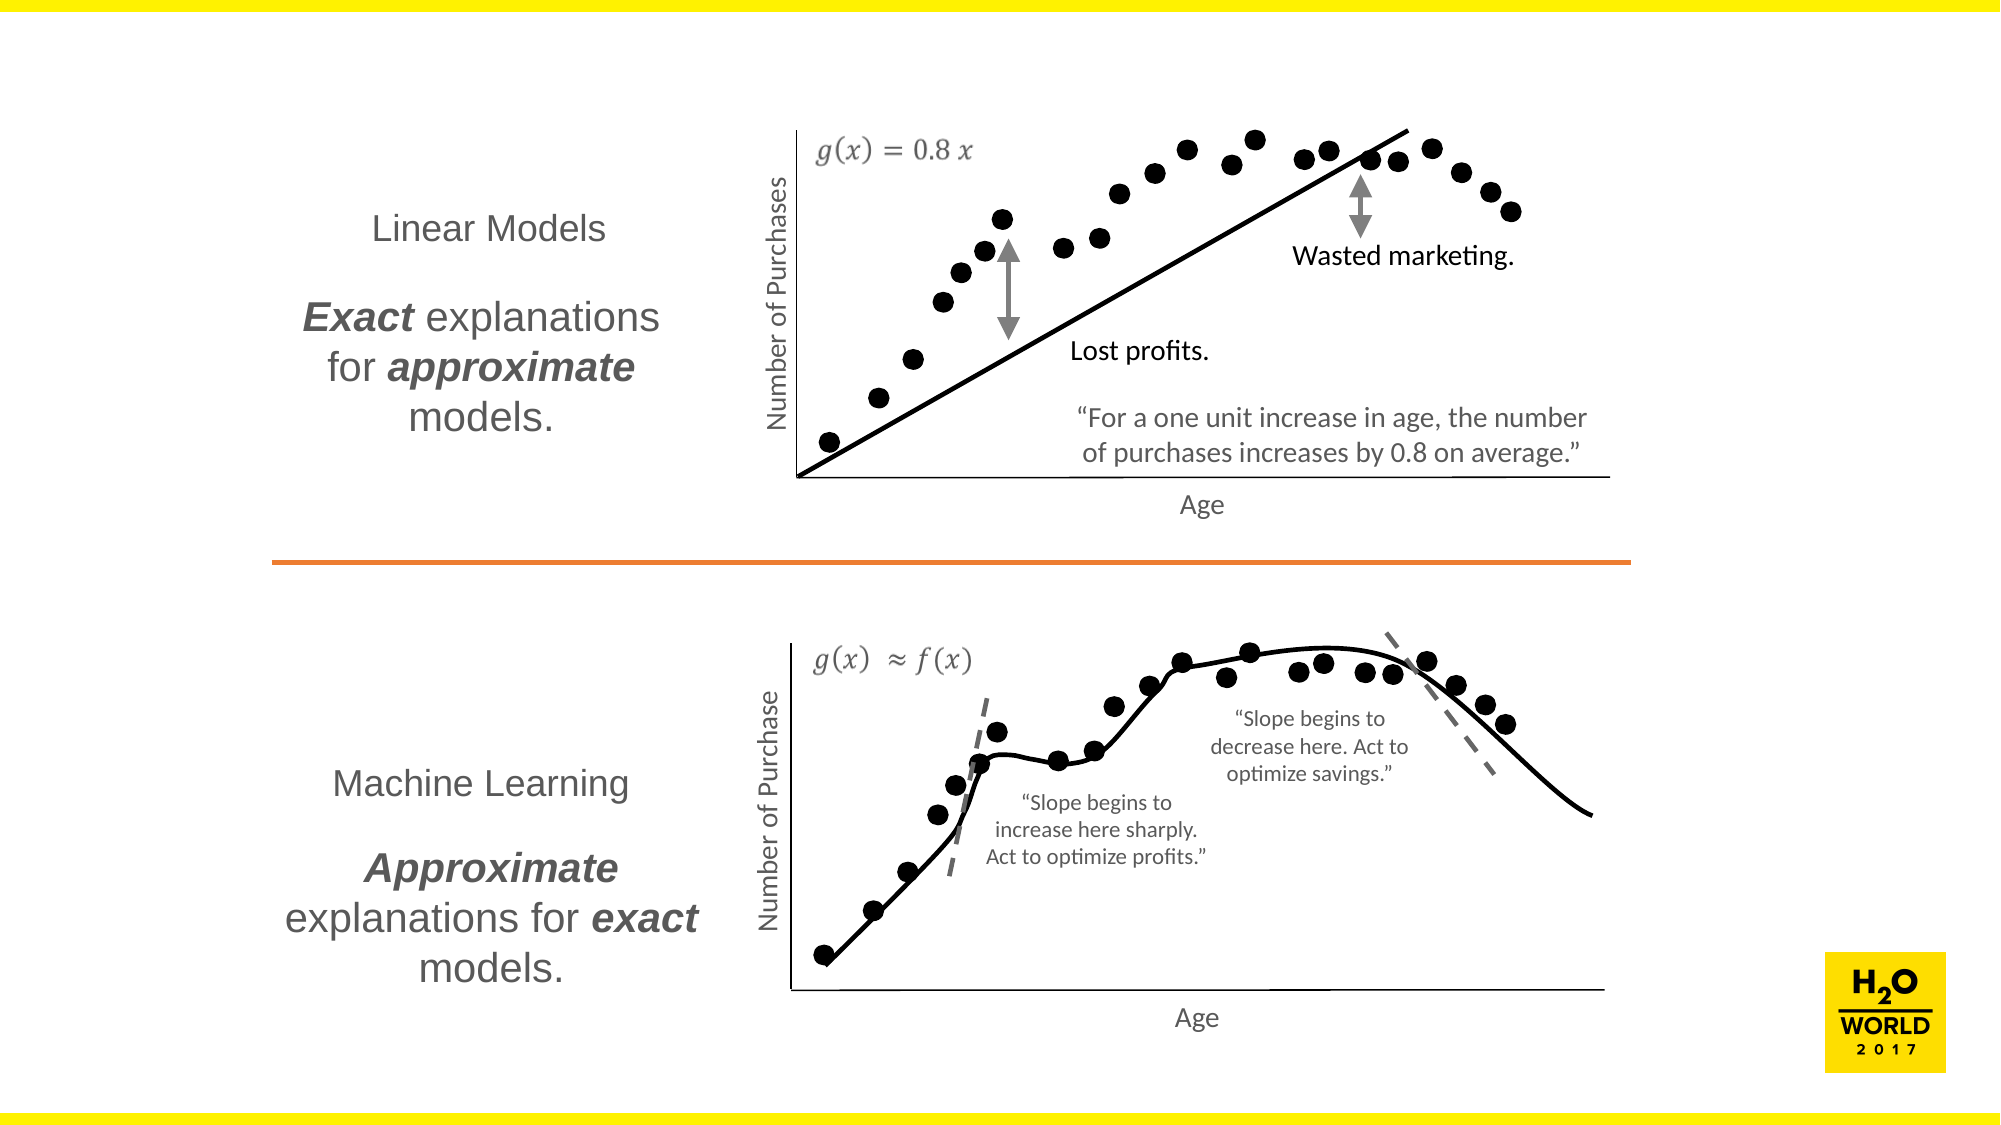

Linear Models
Wasted marketing.
Number of Purchases
Exact explanations for approximate models.
Lost profits.
“For a one unit increase in age, the number of purchases increases by 0.8 on average.”
Age

“Slope begins to decrease here. Act to optimize savings.”
Machine Learning
“Slope begins to increase here sharply. Act to optimize profits.”
Number of Purchase
Approximate explanations for exact models.
Age